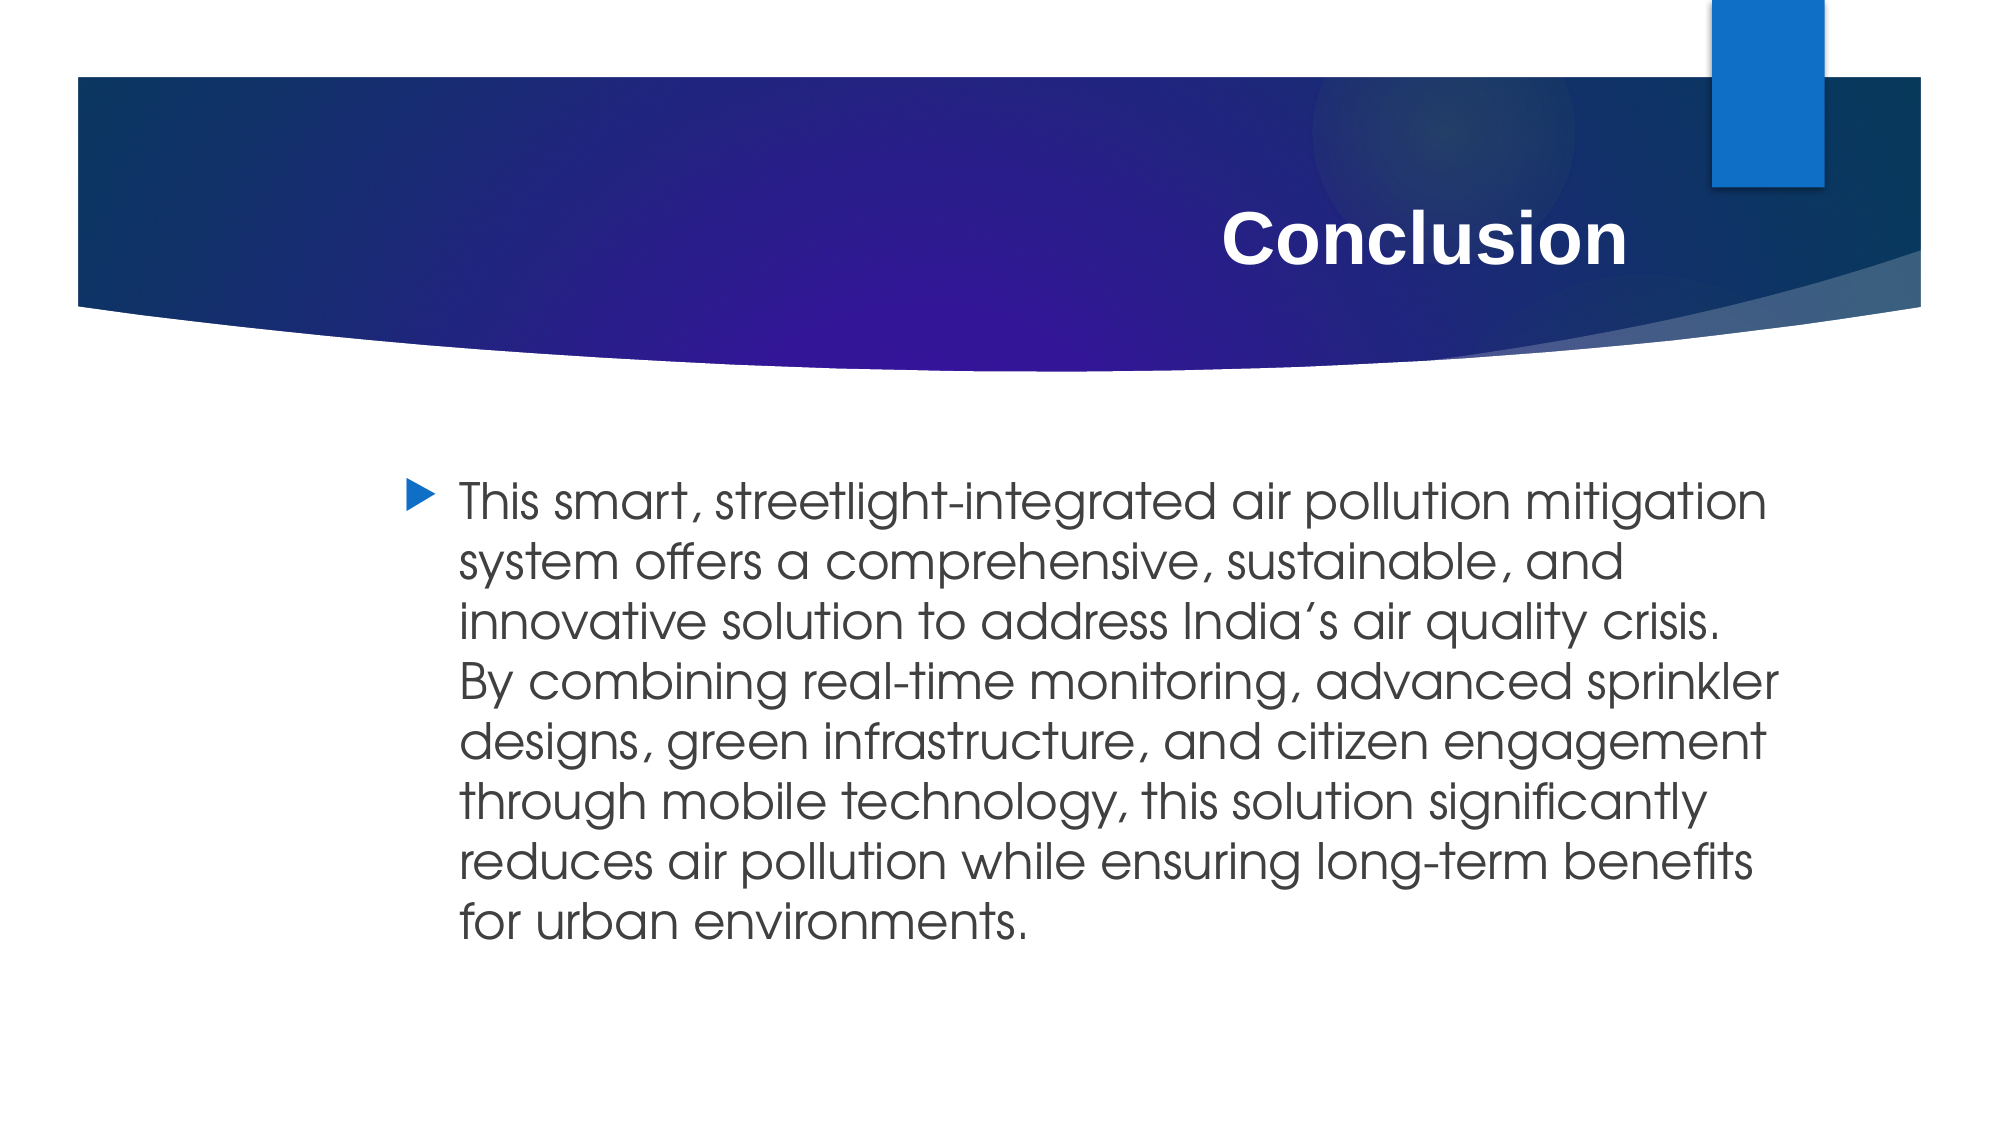

# Conclusion
This smart, streetlight-integrated air pollution mitigation system offers a comprehensive, sustainable, and innovative solution to address India’s air quality crisis. By combining real-time monitoring, advanced sprinkler designs, green infrastructure, and citizen engagement through mobile technology, this solution significantly reduces air pollution while ensuring long-term benefits for urban environments.